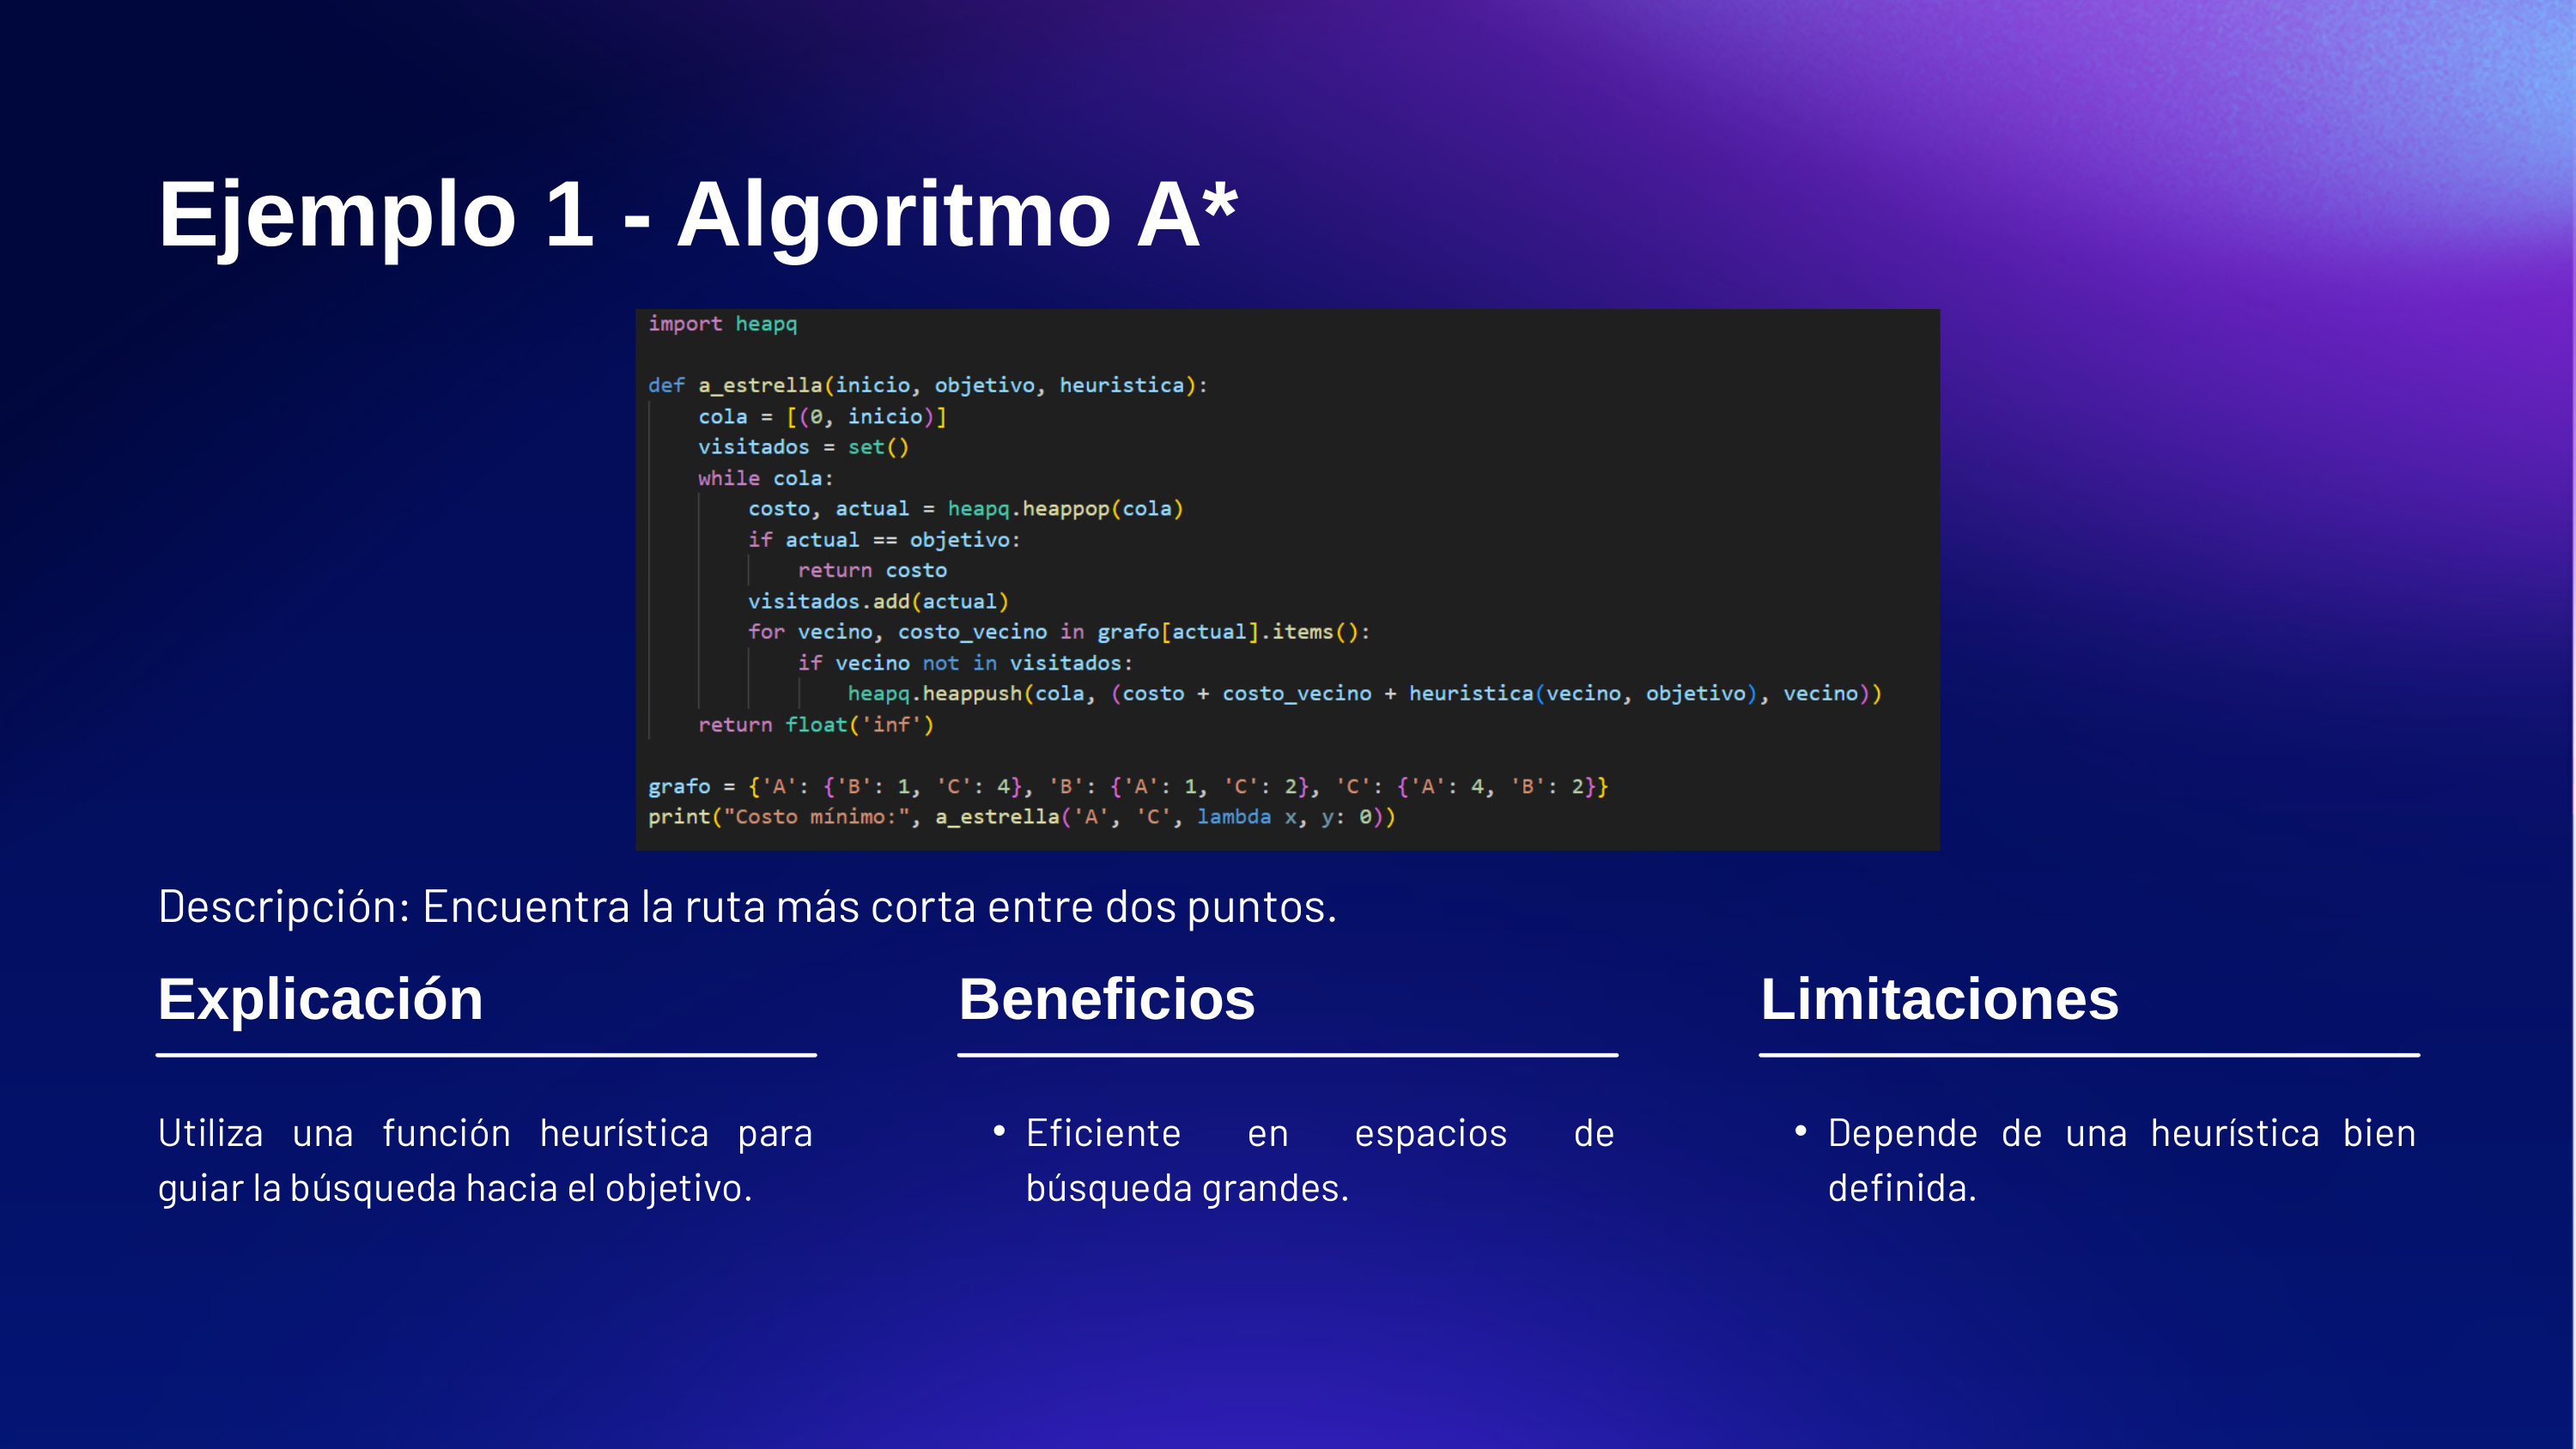

Ejemplo 1 - Algoritmo A*

Descripción: Encuentra la ruta más corta entre dos puntos.

Explicación
Beneficios
Limitaciones

Utiliza una función heurística para guiar la búsqueda hacia el objetivo.
Eficiente en espacios de búsqueda grandes.

Depende de una heurística bien definida.